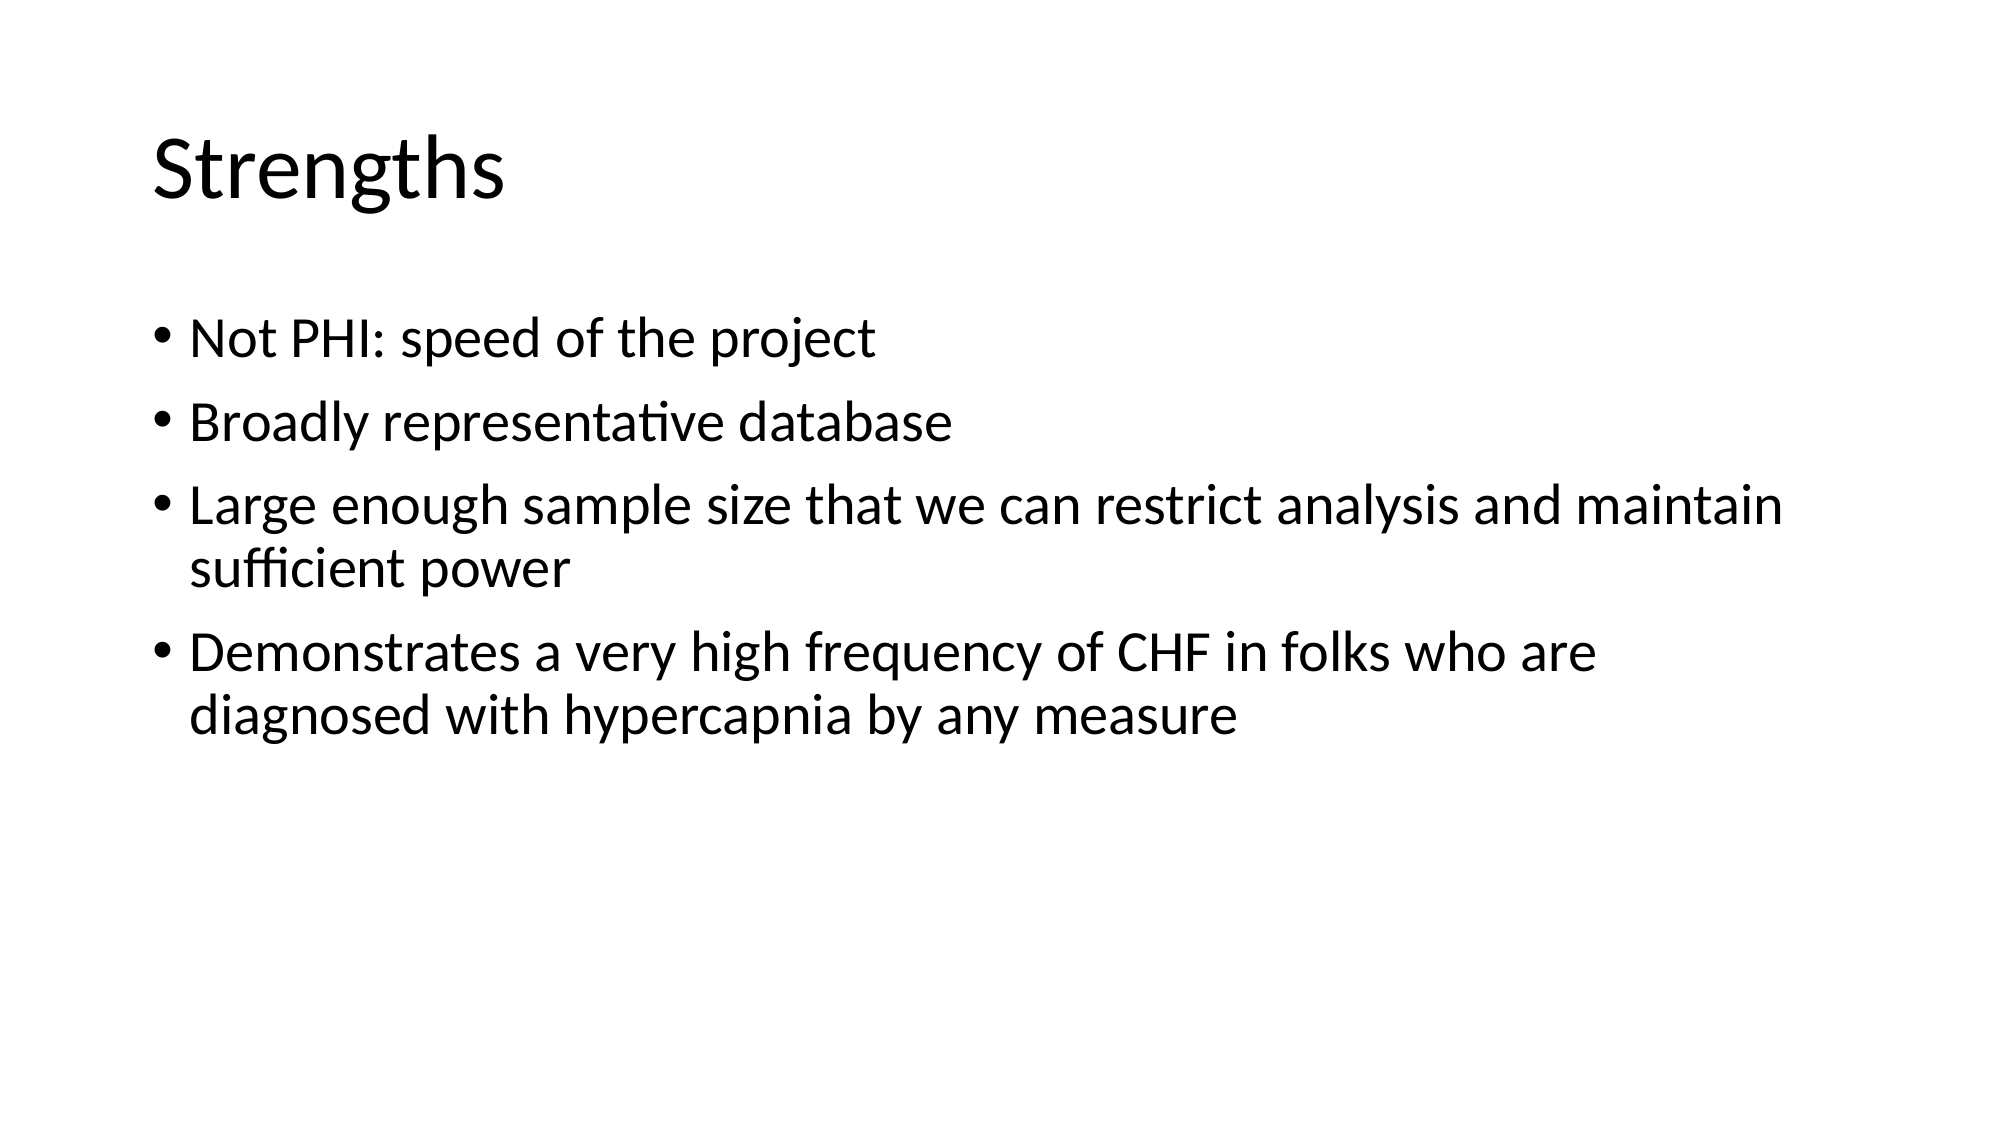

# Strengths
Not PHI: speed of the project
Broadly representative database
Large enough sample size that we can restrict analysis and maintain sufficient power
Demonstrates a very high frequency of CHF in folks who are diagnosed with hypercapnia by any measure